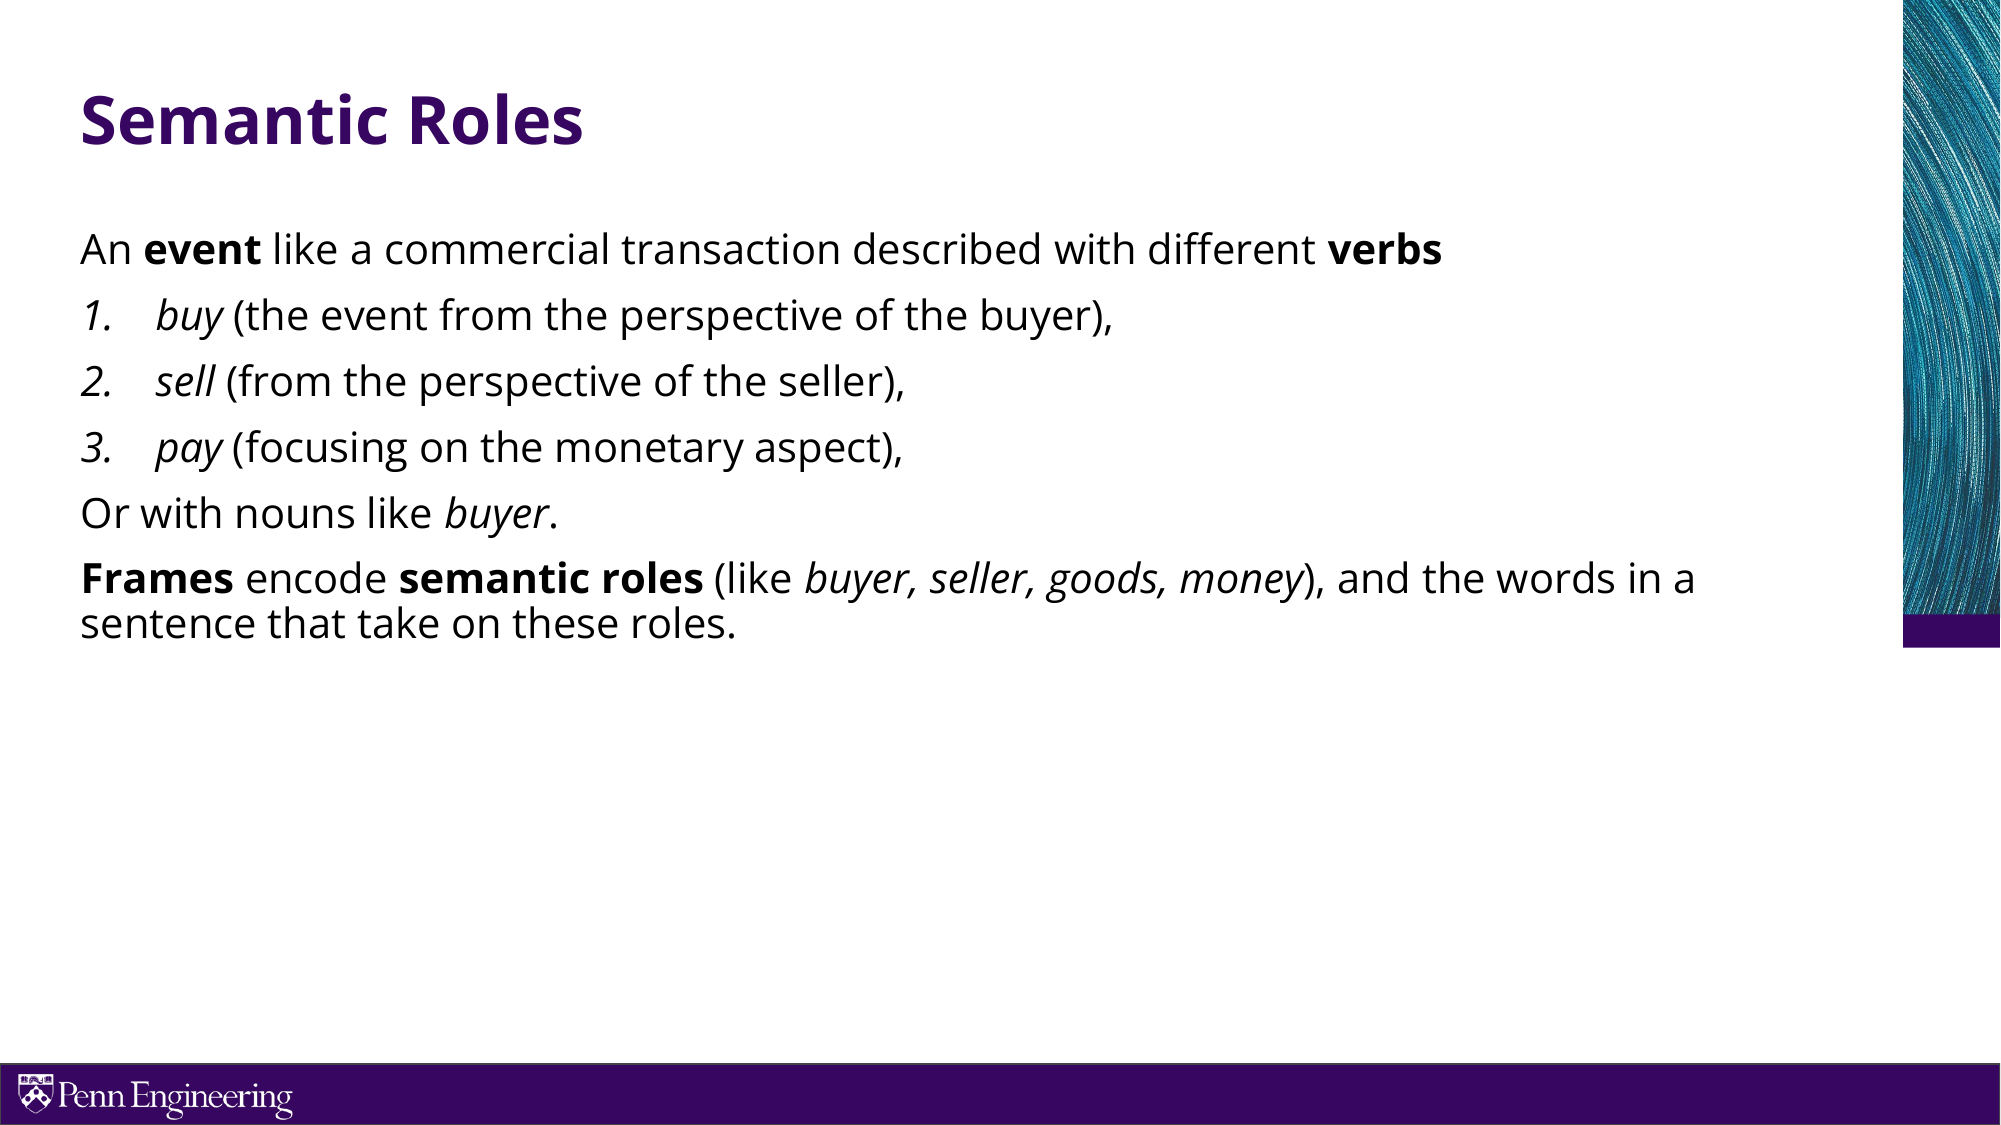

# Semantic Roles
An event like a commercial transaction described with different verbs
buy (the event from the perspective of the buyer),
sell (from the perspective of the seller),
pay (focusing on the monetary aspect),
Or with nouns like buyer.
Frames encode semantic roles (like buyer, seller, goods, money), and the words in a sentence that take on these roles.